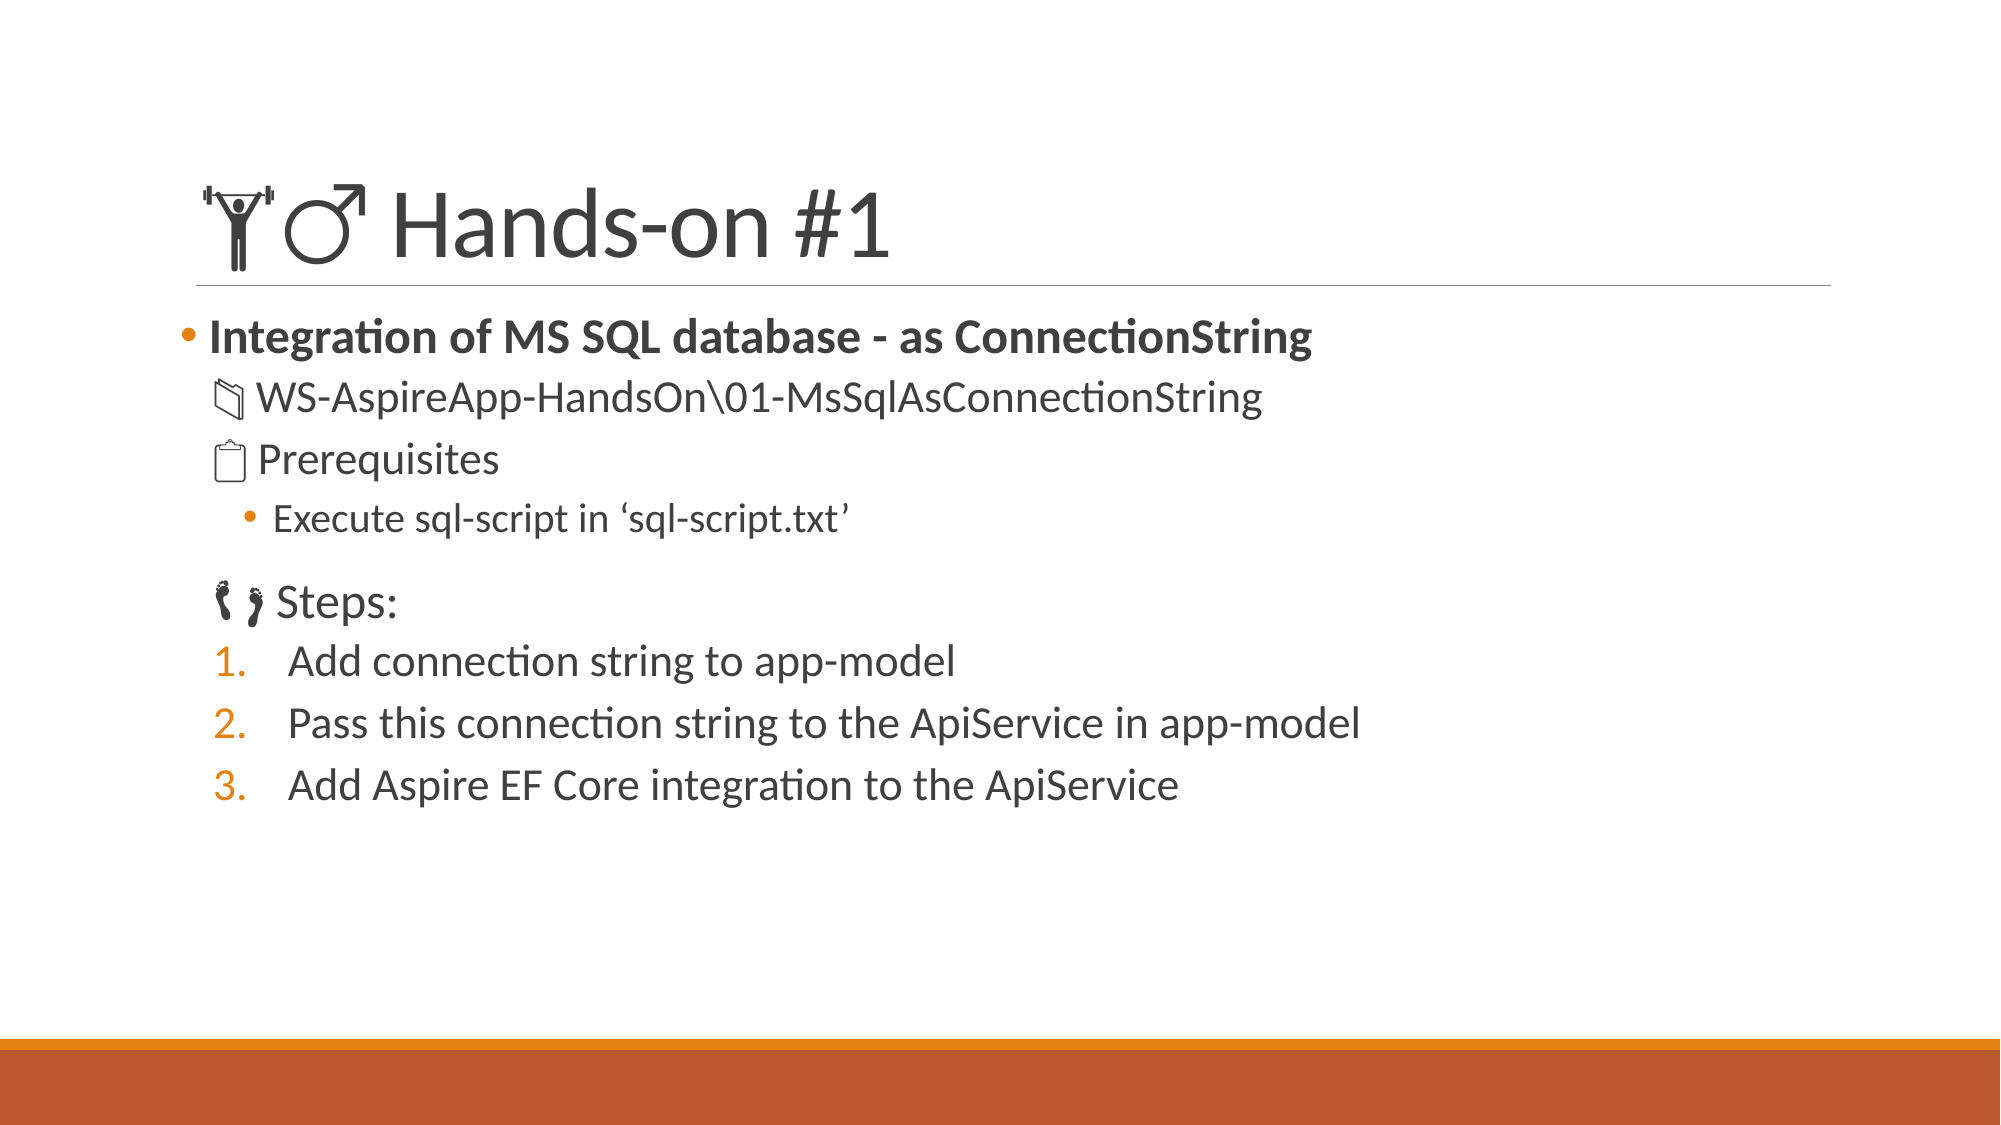

# 🏋️‍♂️ Hands-on #1
 Integration of MS SQL database - as ConnectionString
📁 WS-AspireApp-HandsOn\01-MsSqlAsConnectionString
📋 Prerequisites
Execute sql-script in ‘sql-script.txt’
   👣 Steps:
Add connection string to app-model
Pass this connection string to the ApiService in app-model
Add Aspire EF Core integration to the ApiService